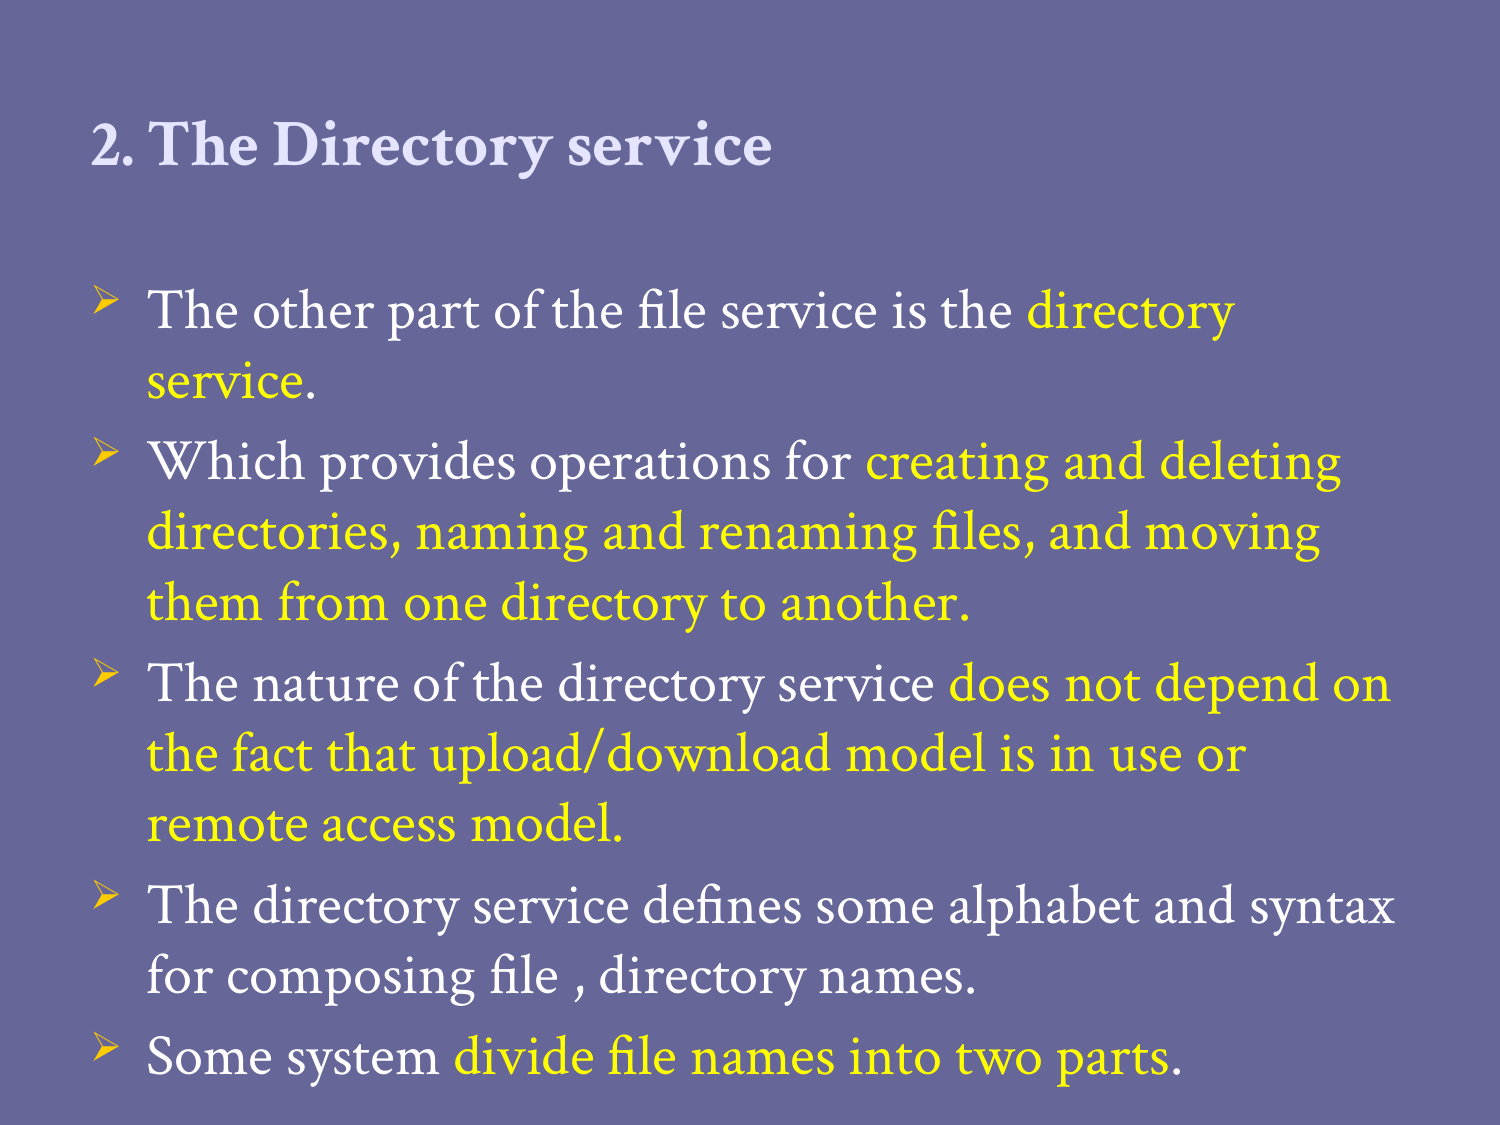

# 2. The Directory service
The other part of the file service is the directory service.
Which provides operations for creating and deleting directories, naming and renaming files, and moving them from one directory to another.
The nature of the directory service does not depend on the fact that upload/download model is in use or remote access model.
The directory service defines some alphabet and syntax for composing file , directory names.
Some system divide file names into two parts.